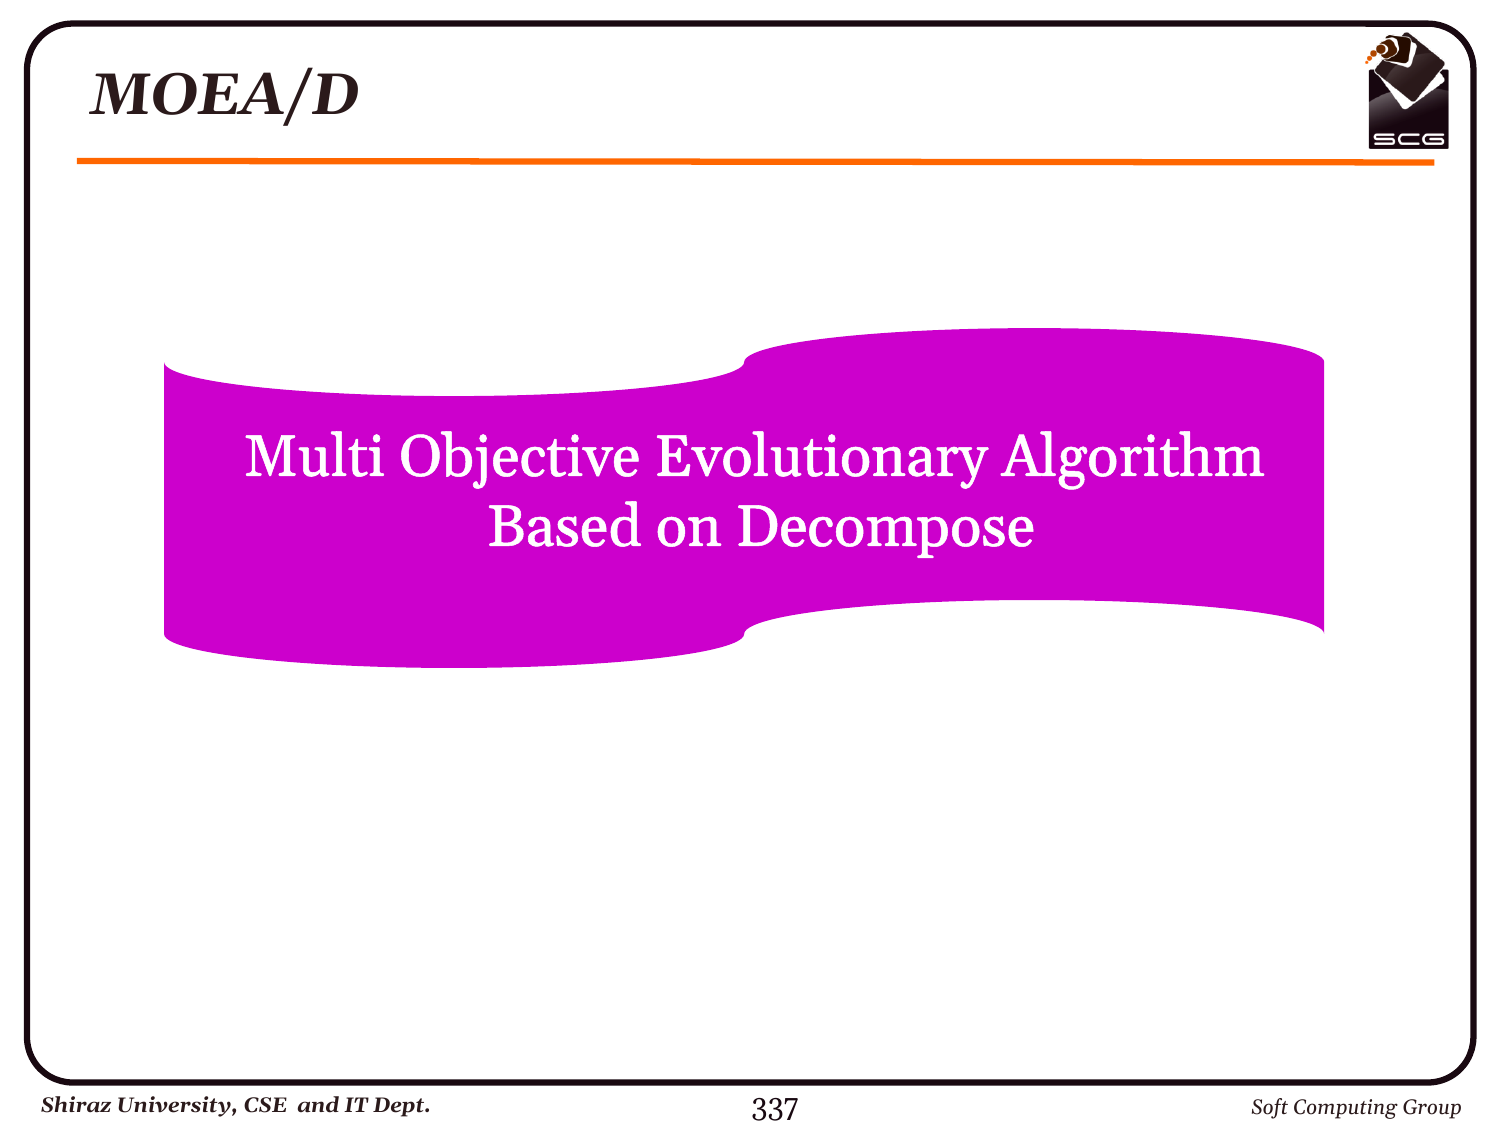

# MOEA/D

Multi Objective Evolutionary Algorithm
Based on Decompose
337